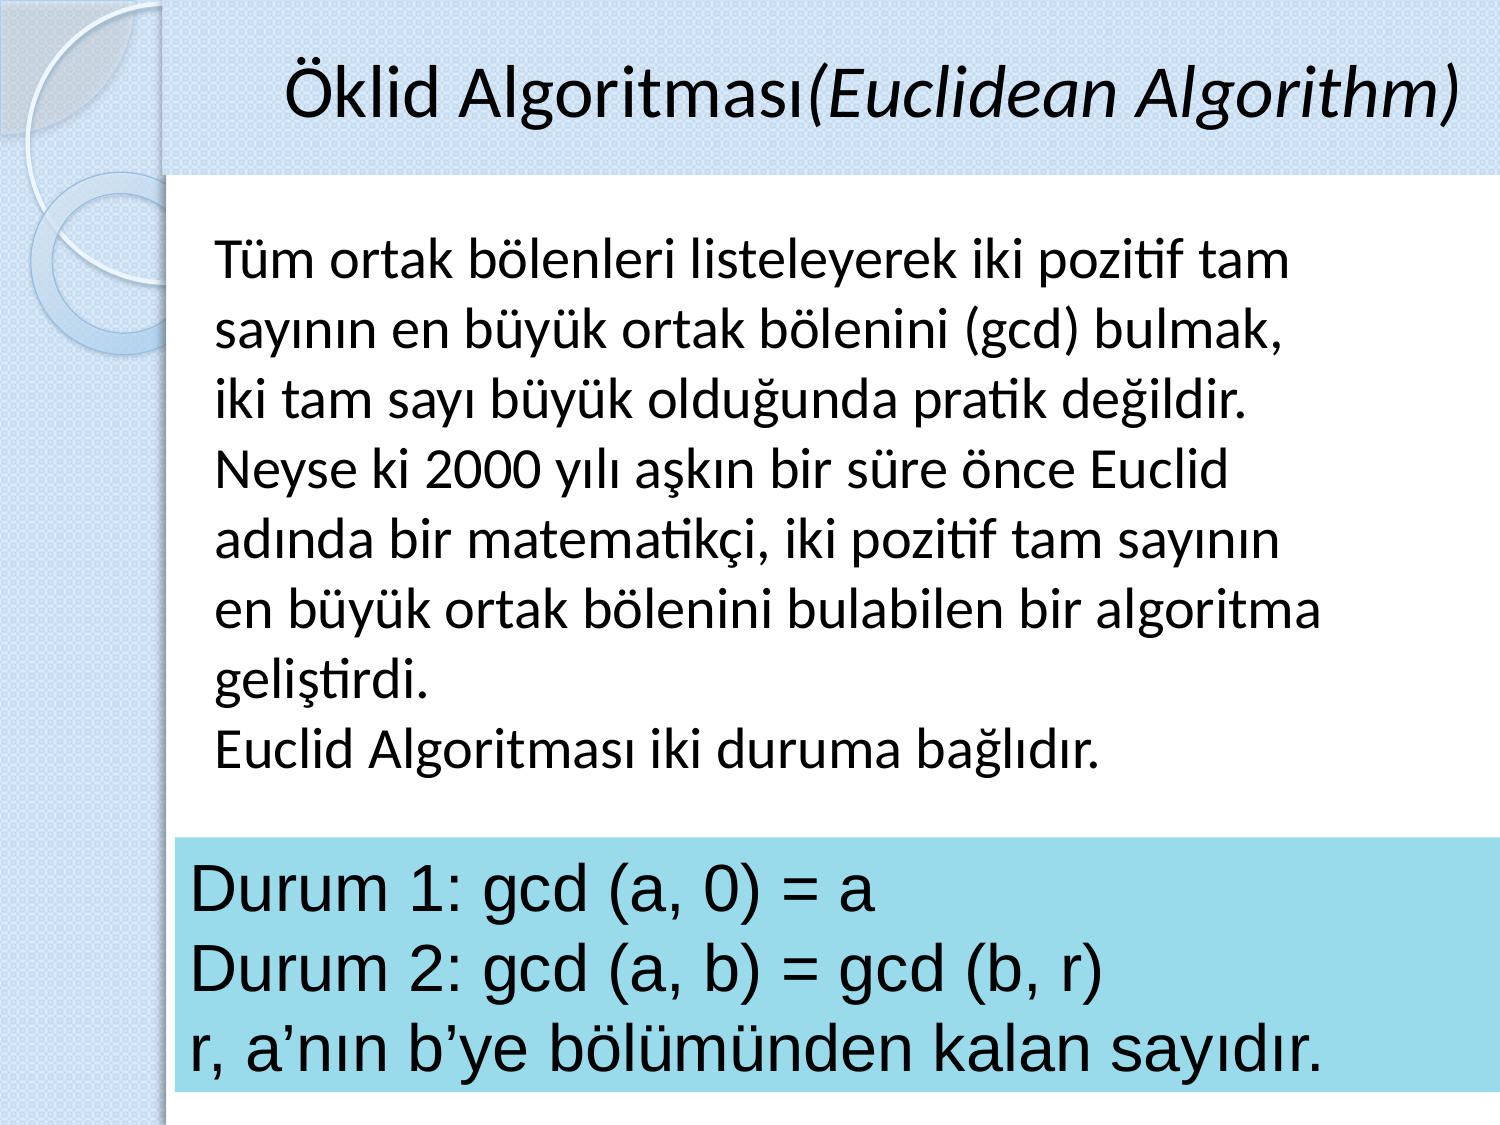

Öklid Algoritması(Euclidean Algorithm)
Tüm ortak bölenleri listeleyerek iki pozitif tam
sayının en büyük ortak bölenini (gcd) bulmak,
iki tam sayı büyük olduğunda pratik değildir.
Neyse ki 2000 yılı aşkın bir süre önce Euclid
adında bir matematikçi, iki pozitif tam sayının
en büyük ortak bölenini bulabilen bir algoritma
geliştirdi.
Euclid Algoritması iki duruma bağlıdır.

Durum 1: gcd (a, 0) = a
Durum 2: gcd (a, b) = gcd (b, r)
r, a’nın b’ye bölümünden kalan sayıdır.